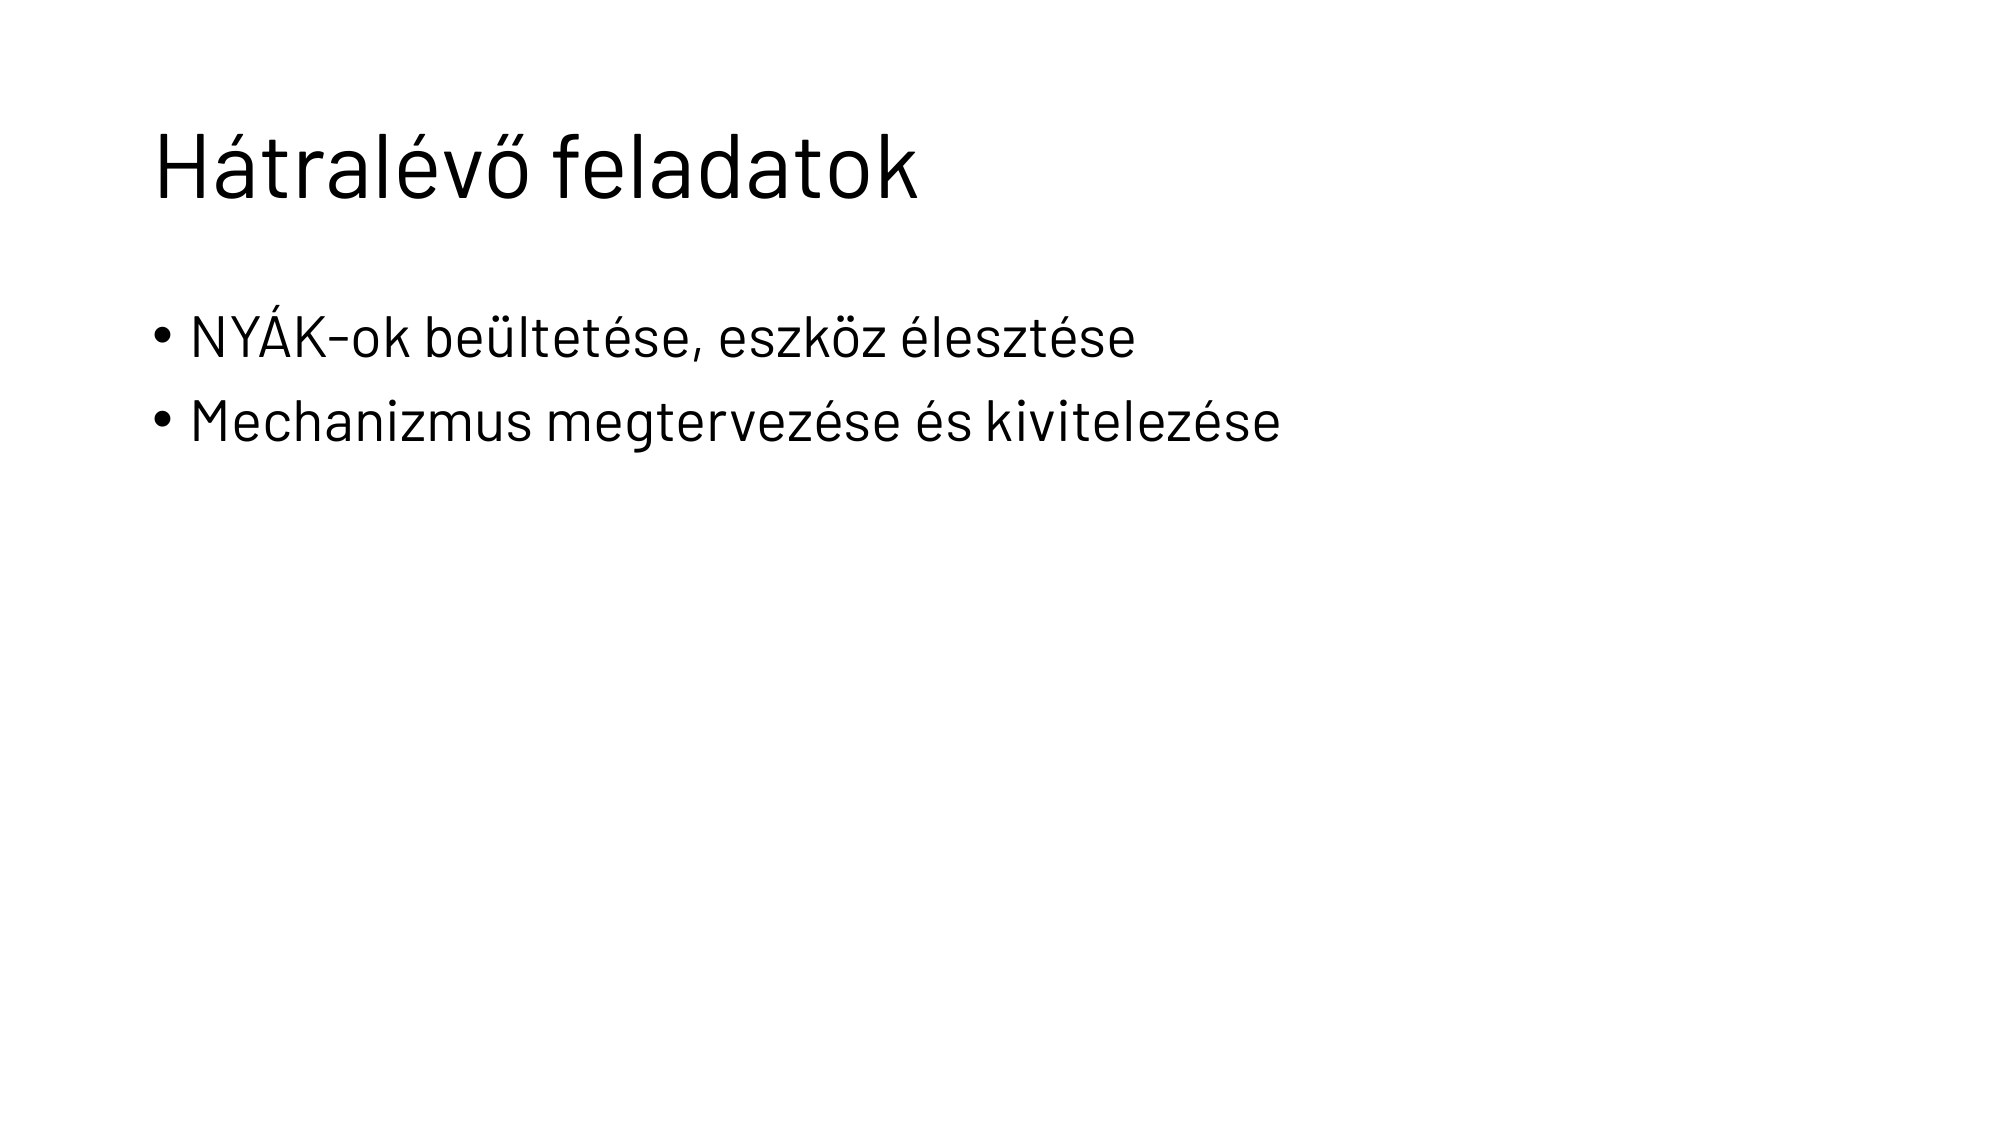

# Hátralévő feladatok
NYÁK-ok beültetése, eszköz élesztése
Mechanizmus megtervezése és kivitelezése